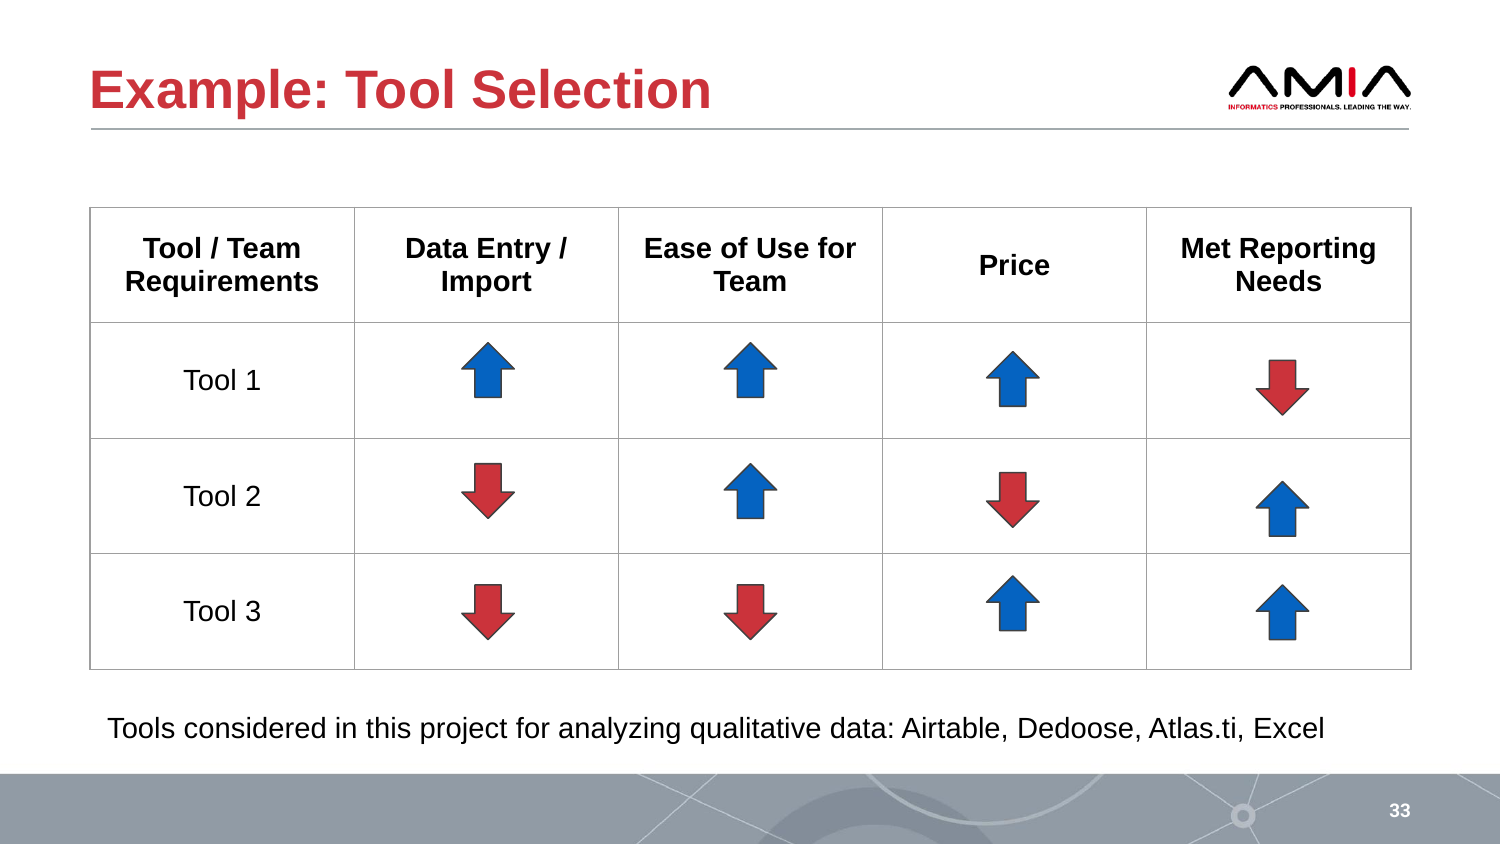

# Example: Tool Selection
| Tool / Team Requirements | Data Entry / Import | Ease of Use for Team | Price | Met Reporting Needs |
| --- | --- | --- | --- | --- |
| Tool 1 |  |  |  |  |
| Tool 2 |  |  |  |  |
| Tool 3 |  |  |  |  |

Tools considered in this project for analyzing qualitative data: Airtable, Dedoose, Atlas.ti, Excel
33